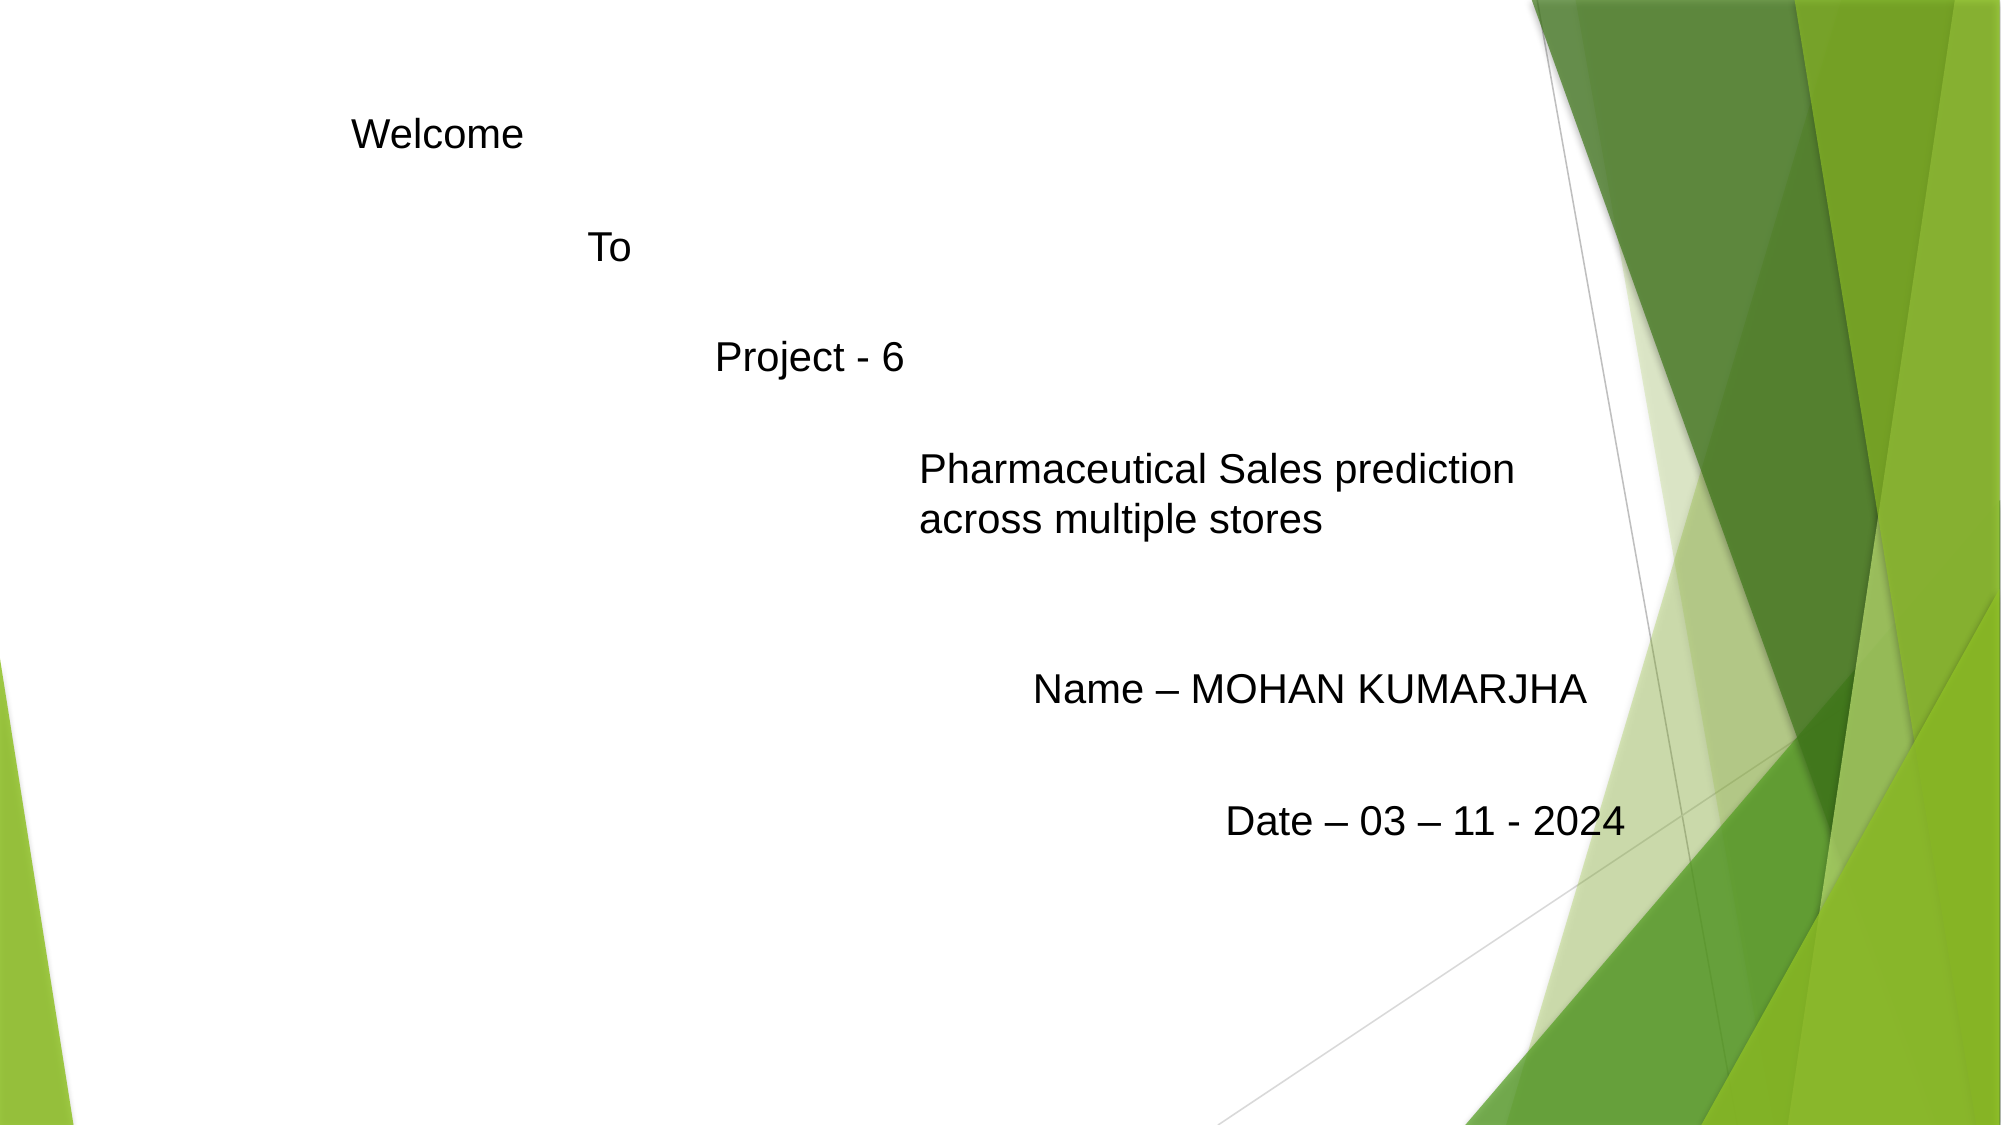

Welcome
To
Project - 6
Pharmaceutical Sales prediction across multiple stores
Name – MOHAN KUMARJHA
Date – 03 – 11 - 2024